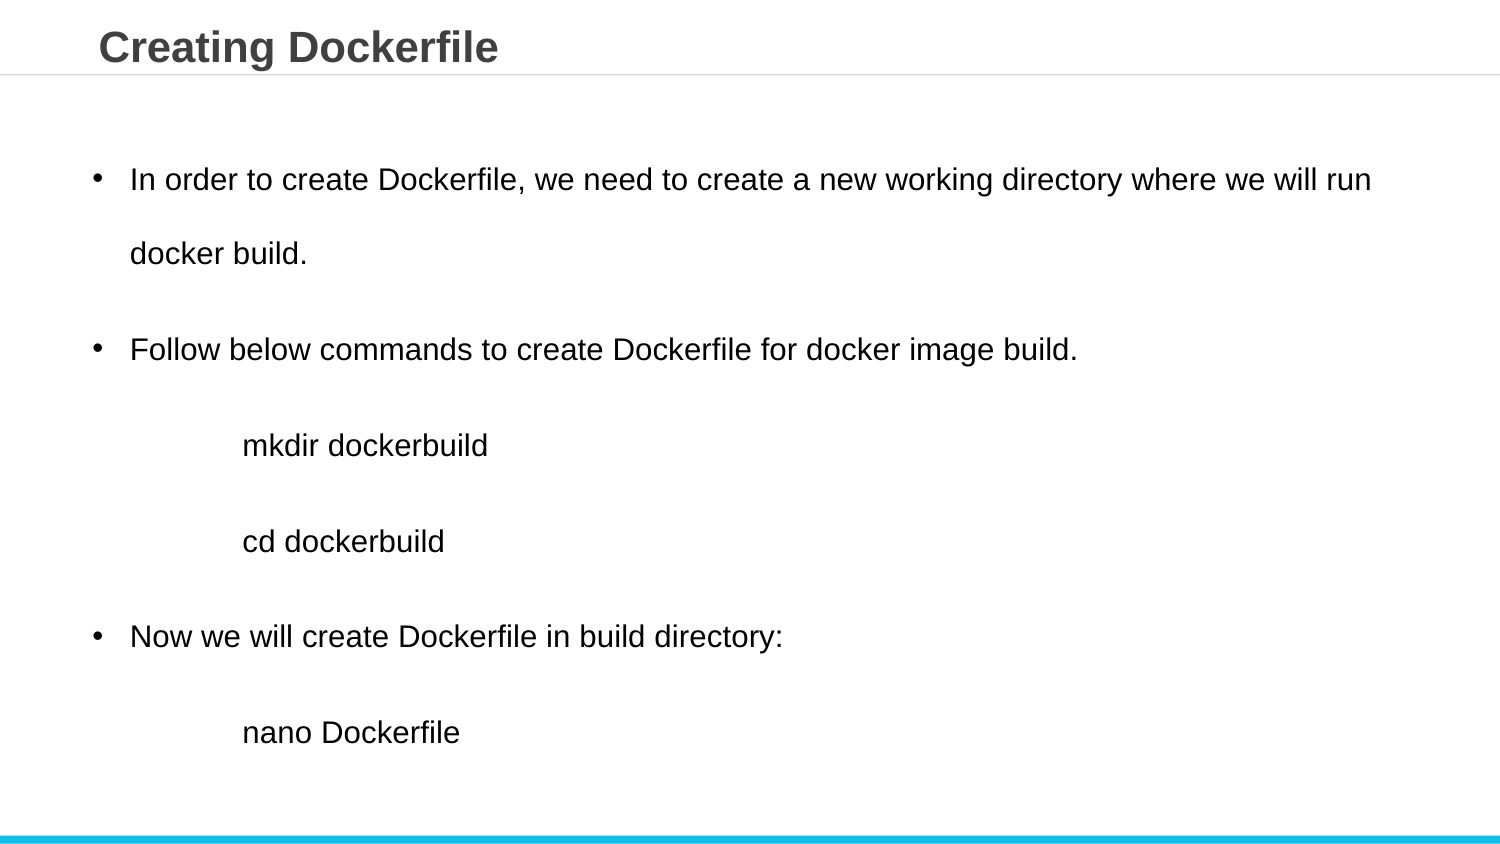

Creating Dockerfile
In order to create Dockerfile, we need to create a new working directory where we will run docker build.
Follow below commands to create Dockerfile for docker image build.
	mkdir dockerbuild
	cd dockerbuild
Now we will create Dockerfile in build directory:
	nano Dockerfile